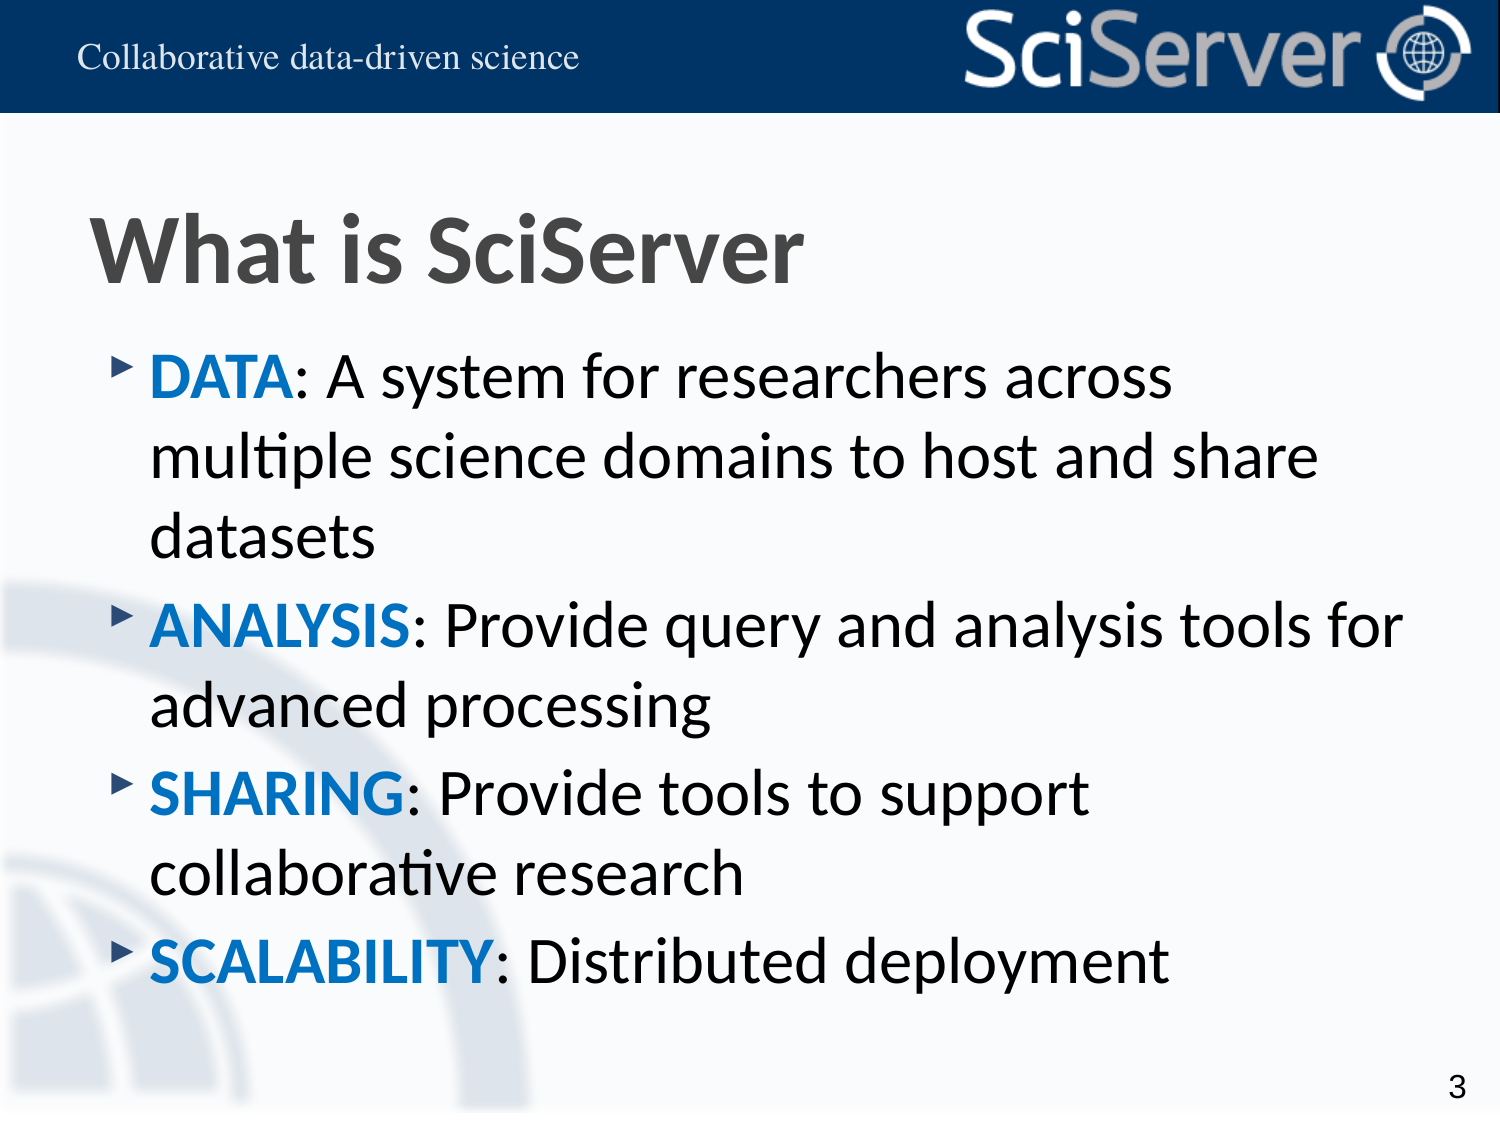

# What is SciServer
DATA: A system for researchers across multiple science domains to host and share datasets
ANALYSIS: Provide query and analysis tools for advanced processing
SHARING: Provide tools to support collaborative research
SCALABILITY: Distributed deployment
3